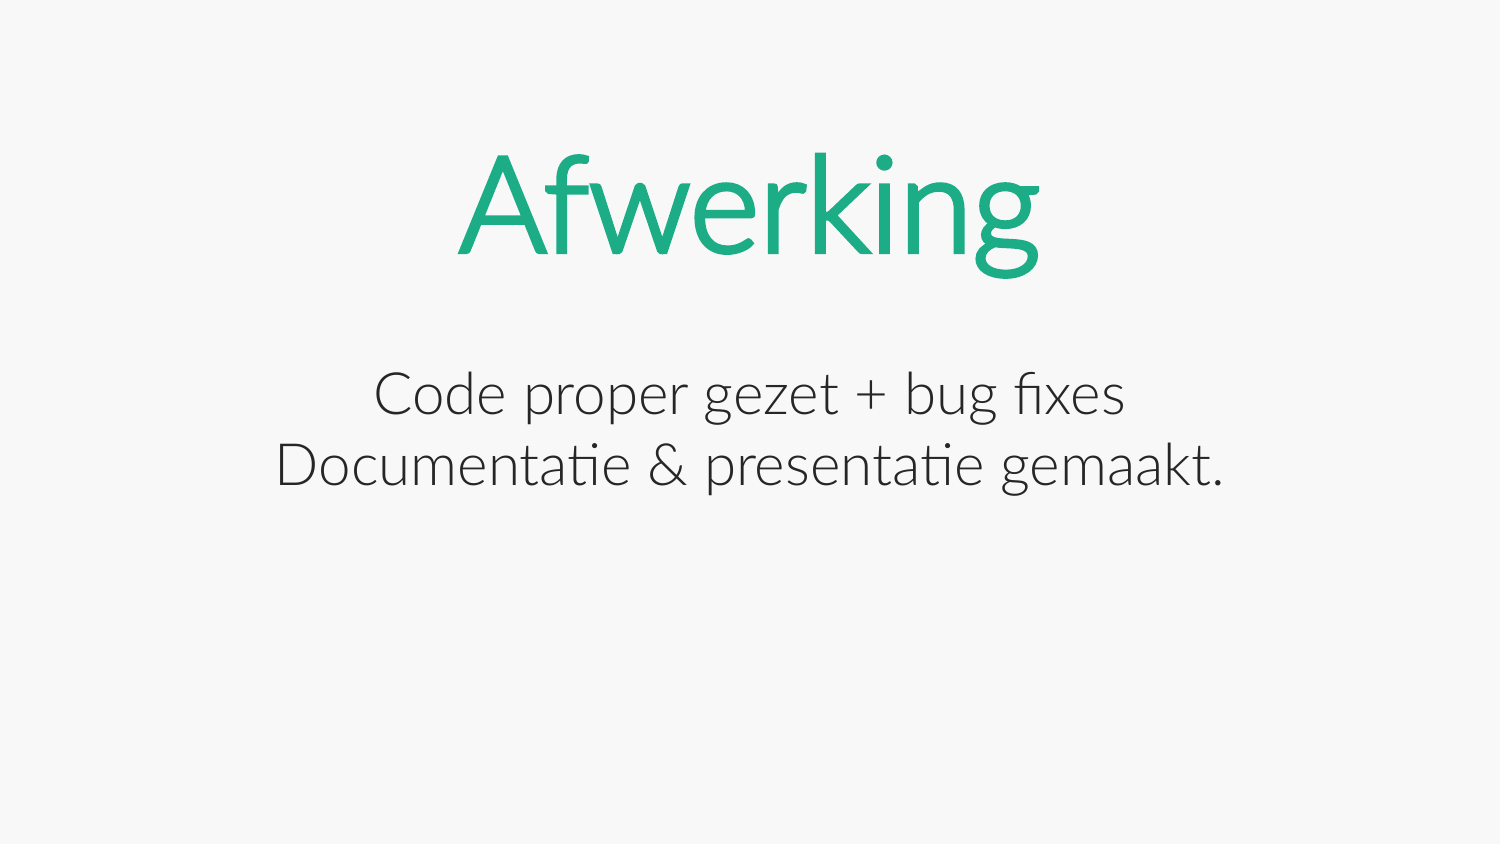

# Afwerking
Code proper gezet + bug fixes
Documentatie & presentatie gemaakt.